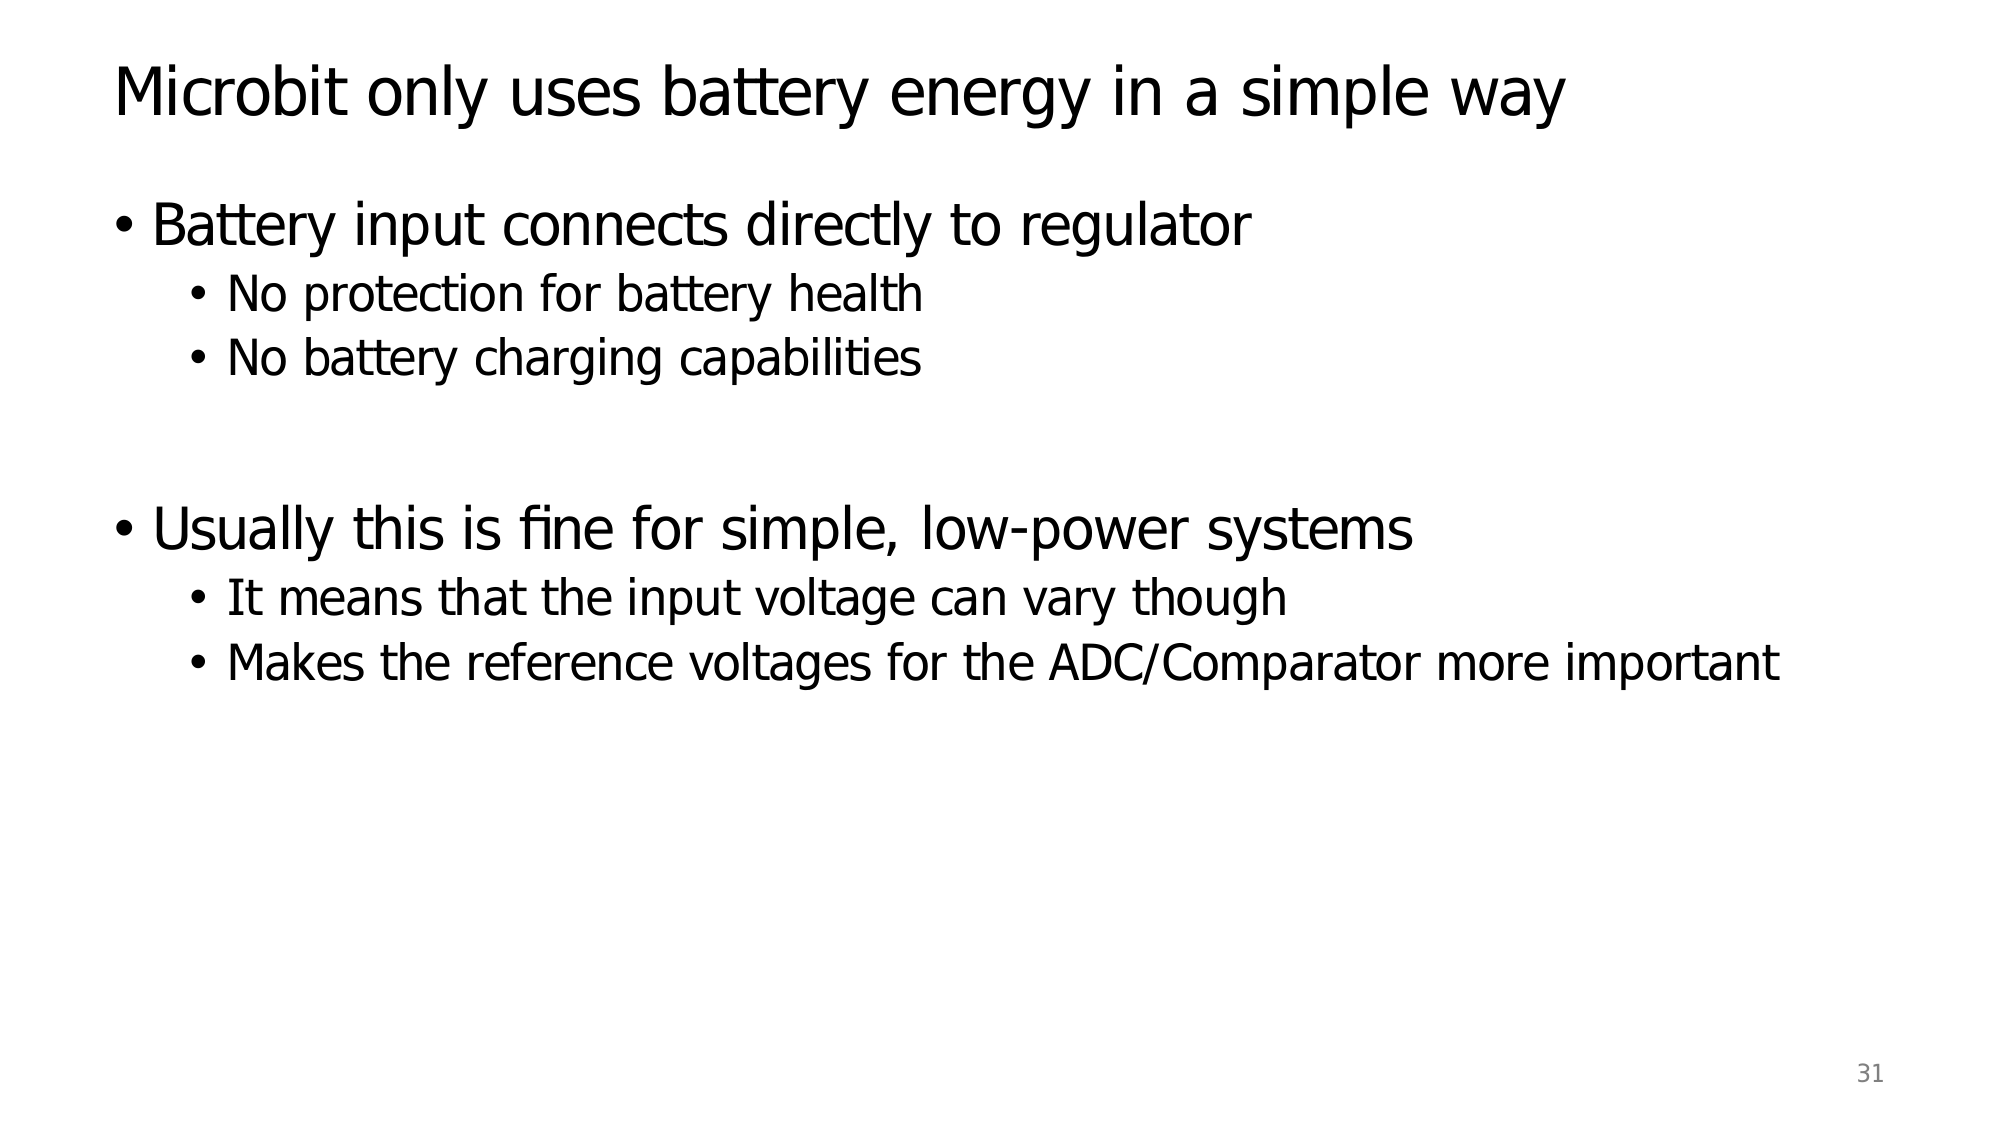

# Microbit only uses battery energy in a simple way
Battery input connects directly to regulator
No protection for battery health
No battery charging capabilities

Usually this is fine for simple, low-power systems
It means that the input voltage can vary though
Makes the reference voltages for the ADC/Comparator more important
31